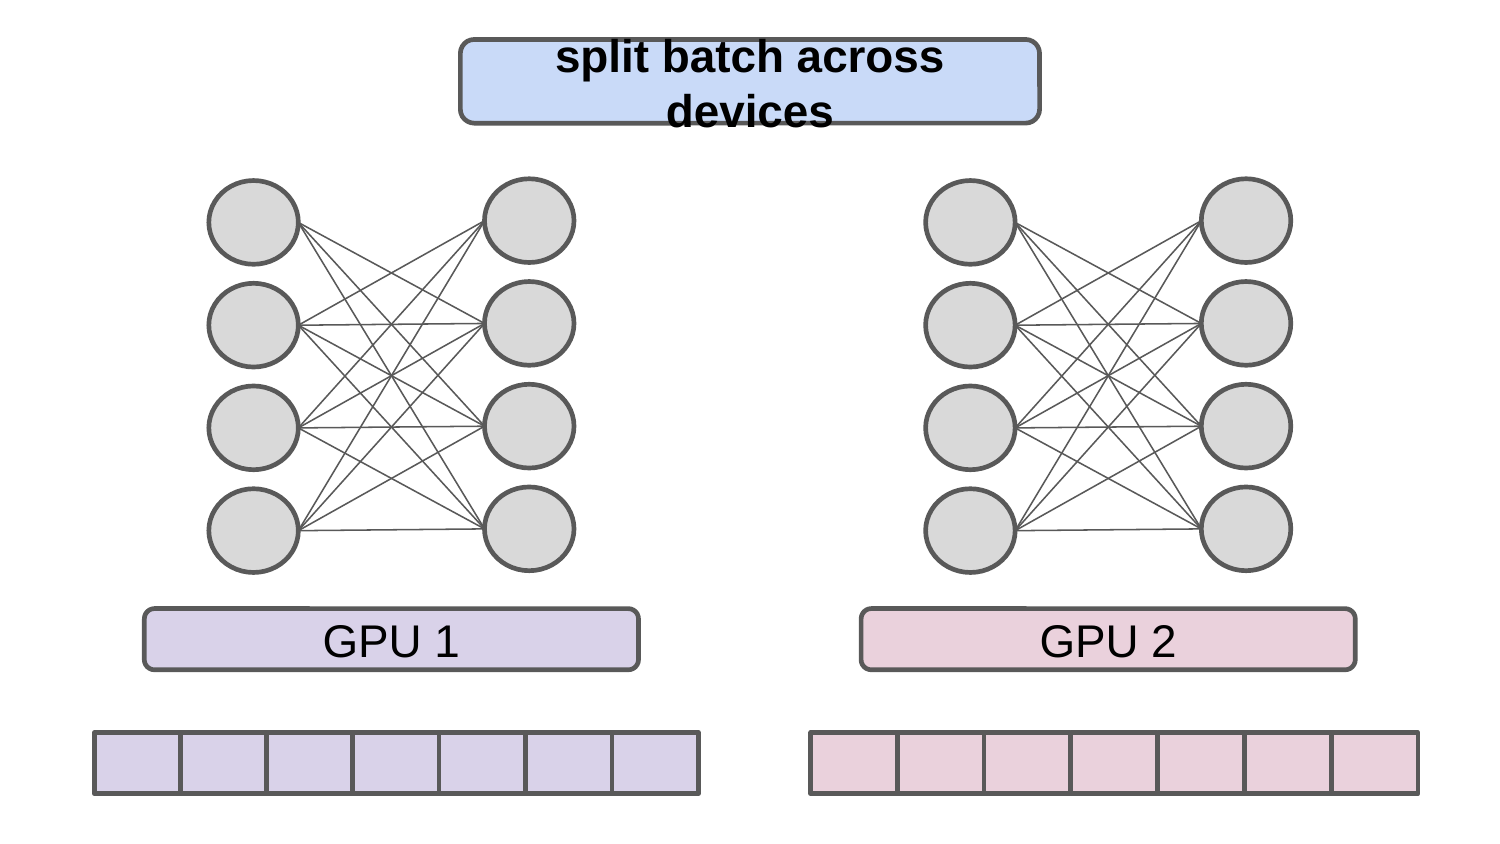

split batch across devices

GPU 1
GPU 2